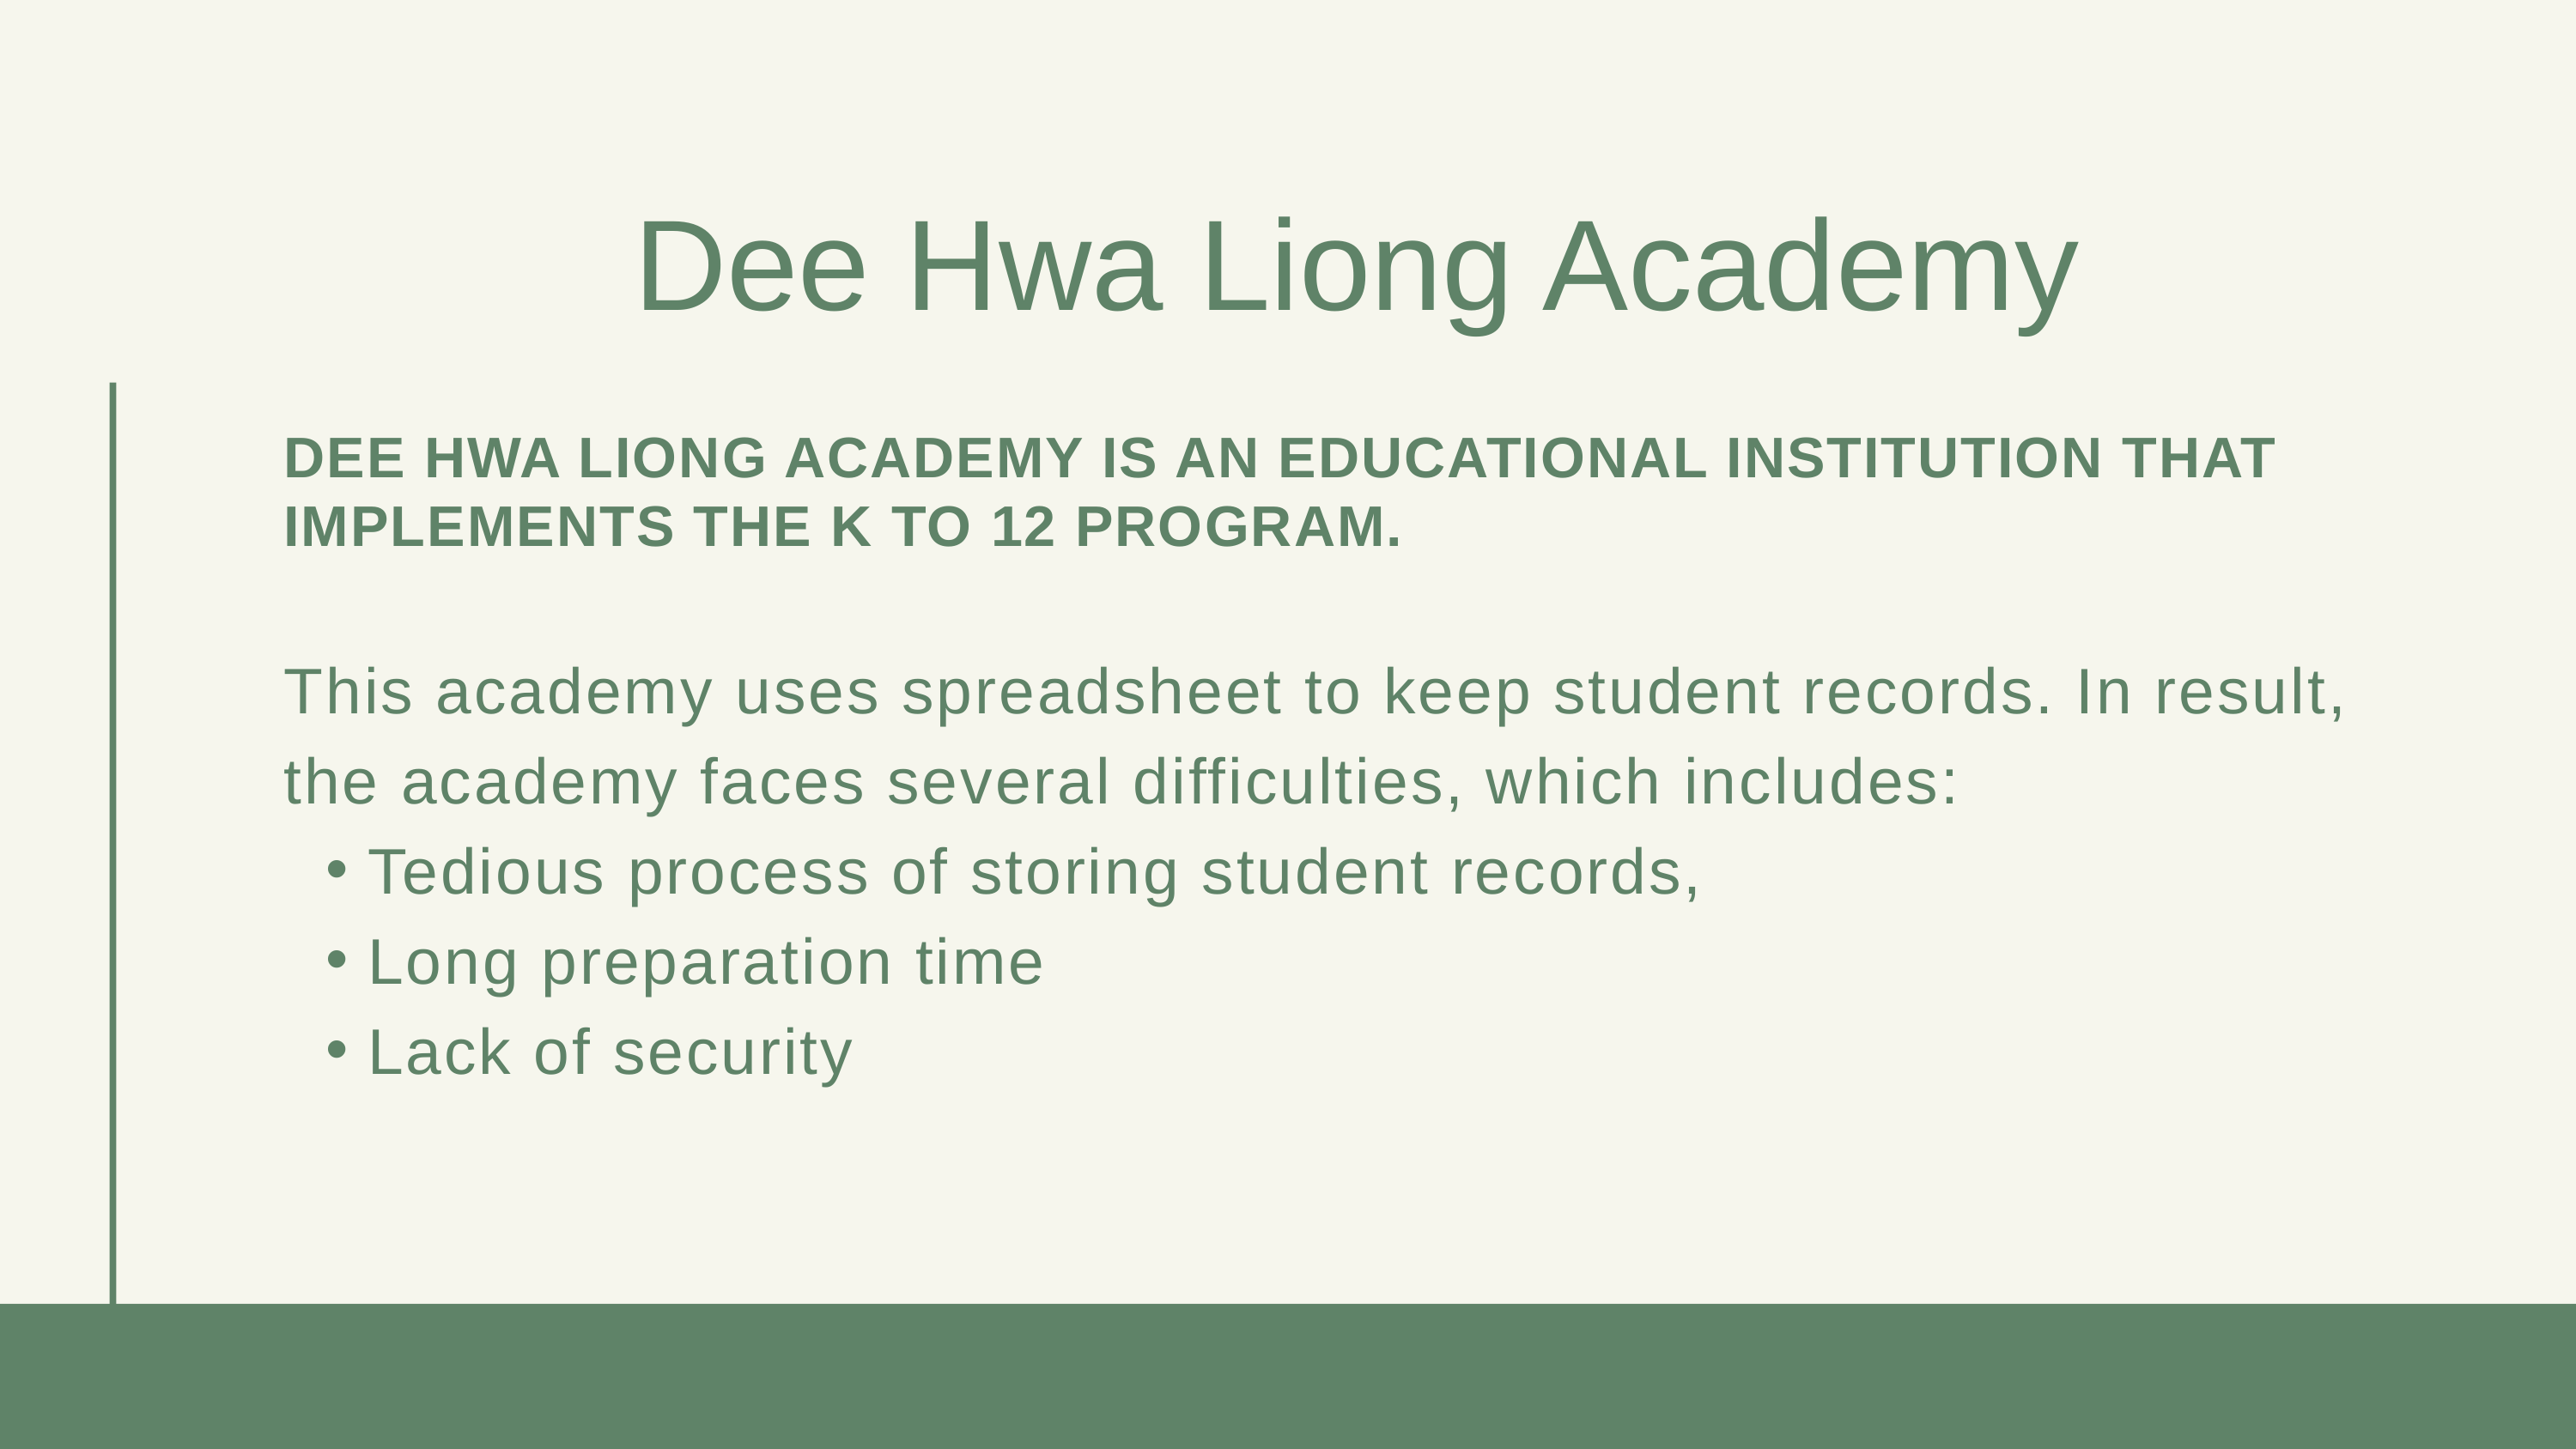

Dee Hwa Liong Academy
DEE HWA LIONG ACADEMY IS AN EDUCATIONAL INSTITUTION THAT IMPLEMENTS THE K TO 12 PROGRAM.
This academy uses spreadsheet to keep student records. In result, the academy faces several difficulties, which includes:
Tedious process of storing student records,
Long preparation time
Lack of security